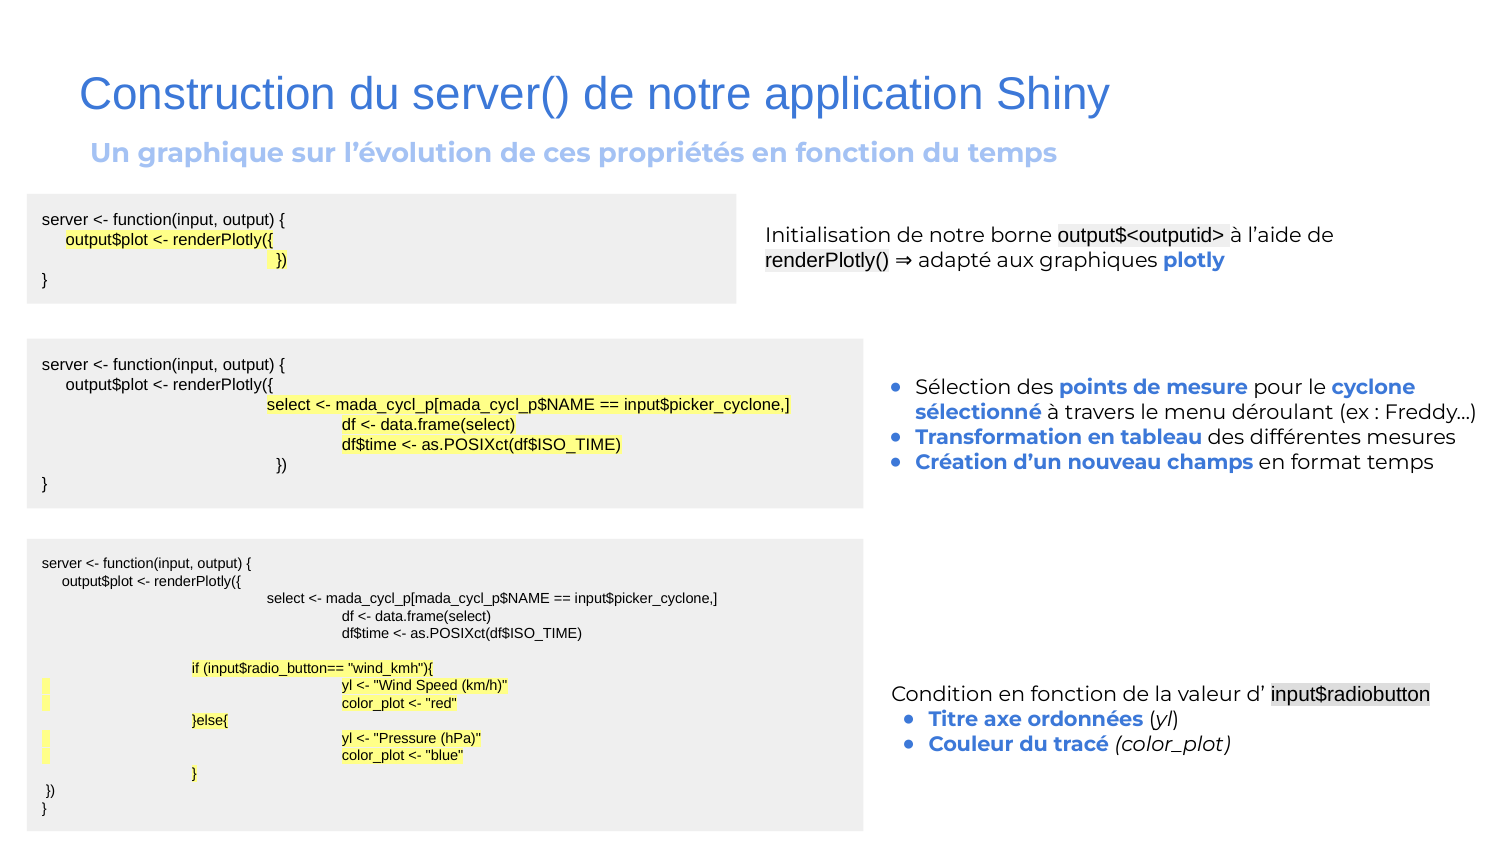

# Construction du server() de notre application Shiny
Un graphique sur l’évolution de ces propriétés en fonction du temps
server <- function(input, output) {
     output$plot <- renderPlotly({
	  })
}
Initialisation de notre borne output$<outputid> à l’aide de renderPlotly() ⇒ adapté aux graphiques plotly
server <- function(input, output) {
     output$plot <- renderPlotly({
	select <- mada_cycl_p[mada_cycl_p$NAME == input$picker_cyclone,]
		df <- data.frame(select)
		df$time <- as.POSIXct(df$ISO_TIME)
	  })
}
Sélection des points de mesure pour le cyclone sélectionné à travers le menu déroulant (ex : Freddy…)
Transformation en tableau des différentes mesures
Création d’un nouveau champs en format temps
server <- function(input, output) {
     output$plot <- renderPlotly({
	select <- mada_cycl_p[mada_cycl_p$NAME == input$picker_cyclone,]
		df <- data.frame(select)
		df$time <- as.POSIXct(df$ISO_TIME)

	if (input$radio_button== "wind_kmh"){
  		yl <- "Wind Speed (km/h)"
  		color_plot <- "red"
	}else{
  		yl <- "Pressure (hPa)"
  		color_plot <- "blue"
	}
 })
}
Condition en fonction de la valeur d’ input$radiobutton
Titre axe ordonnées (yl)
Couleur du tracé (color_plot)